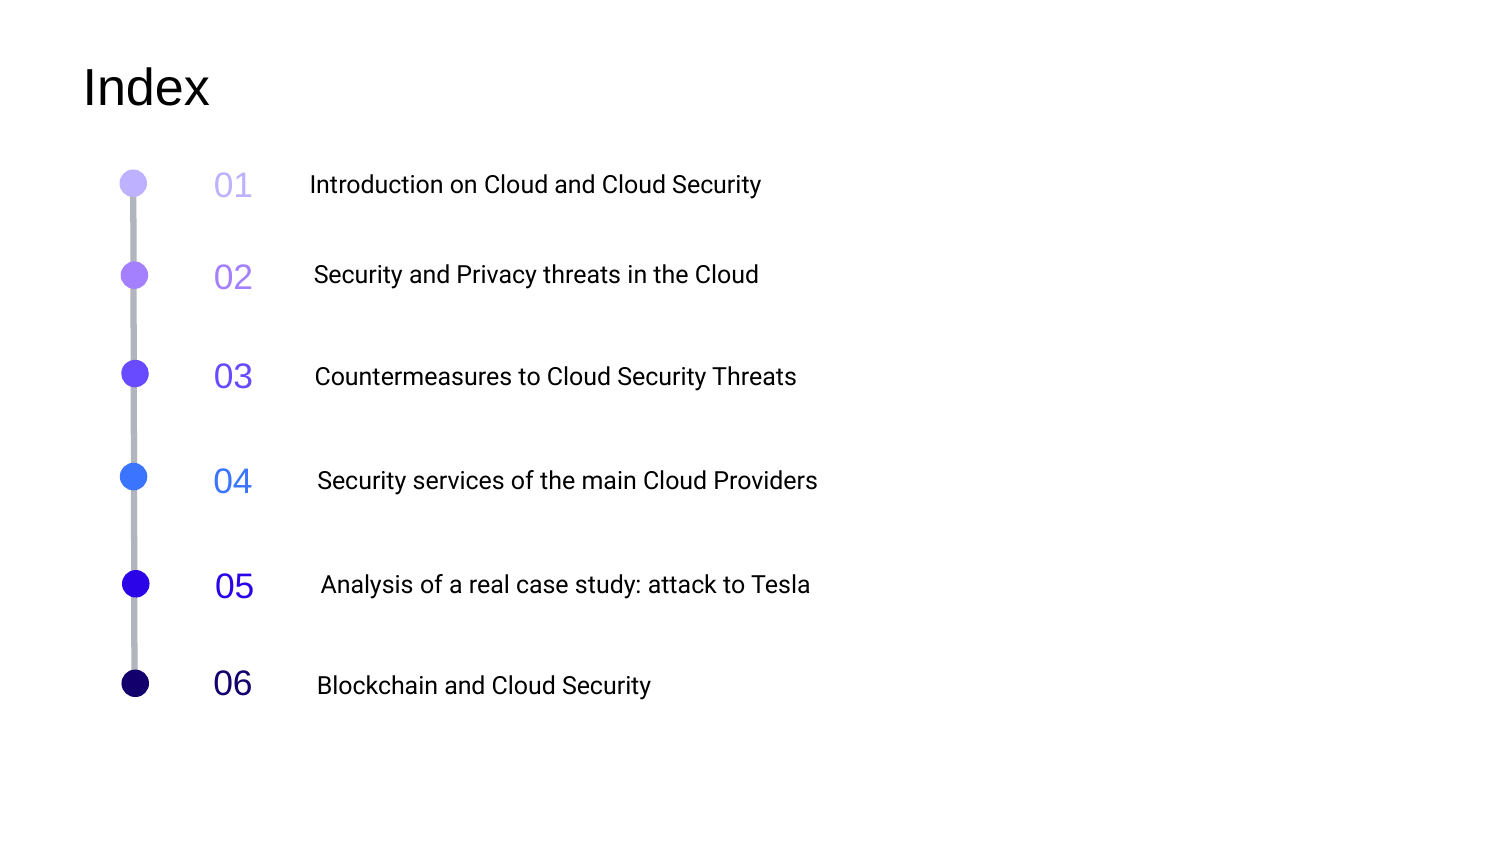

01
Introduction on Cloud and Cloud Security
# Index

02
Security and Privacy threats in the Cloud

03
Countermeasures to Cloud Security Threats

04
Security services of the main Cloud Providers

05
Analysis of a real case study: attack to Tesla

06
 Blockchain and Cloud Security